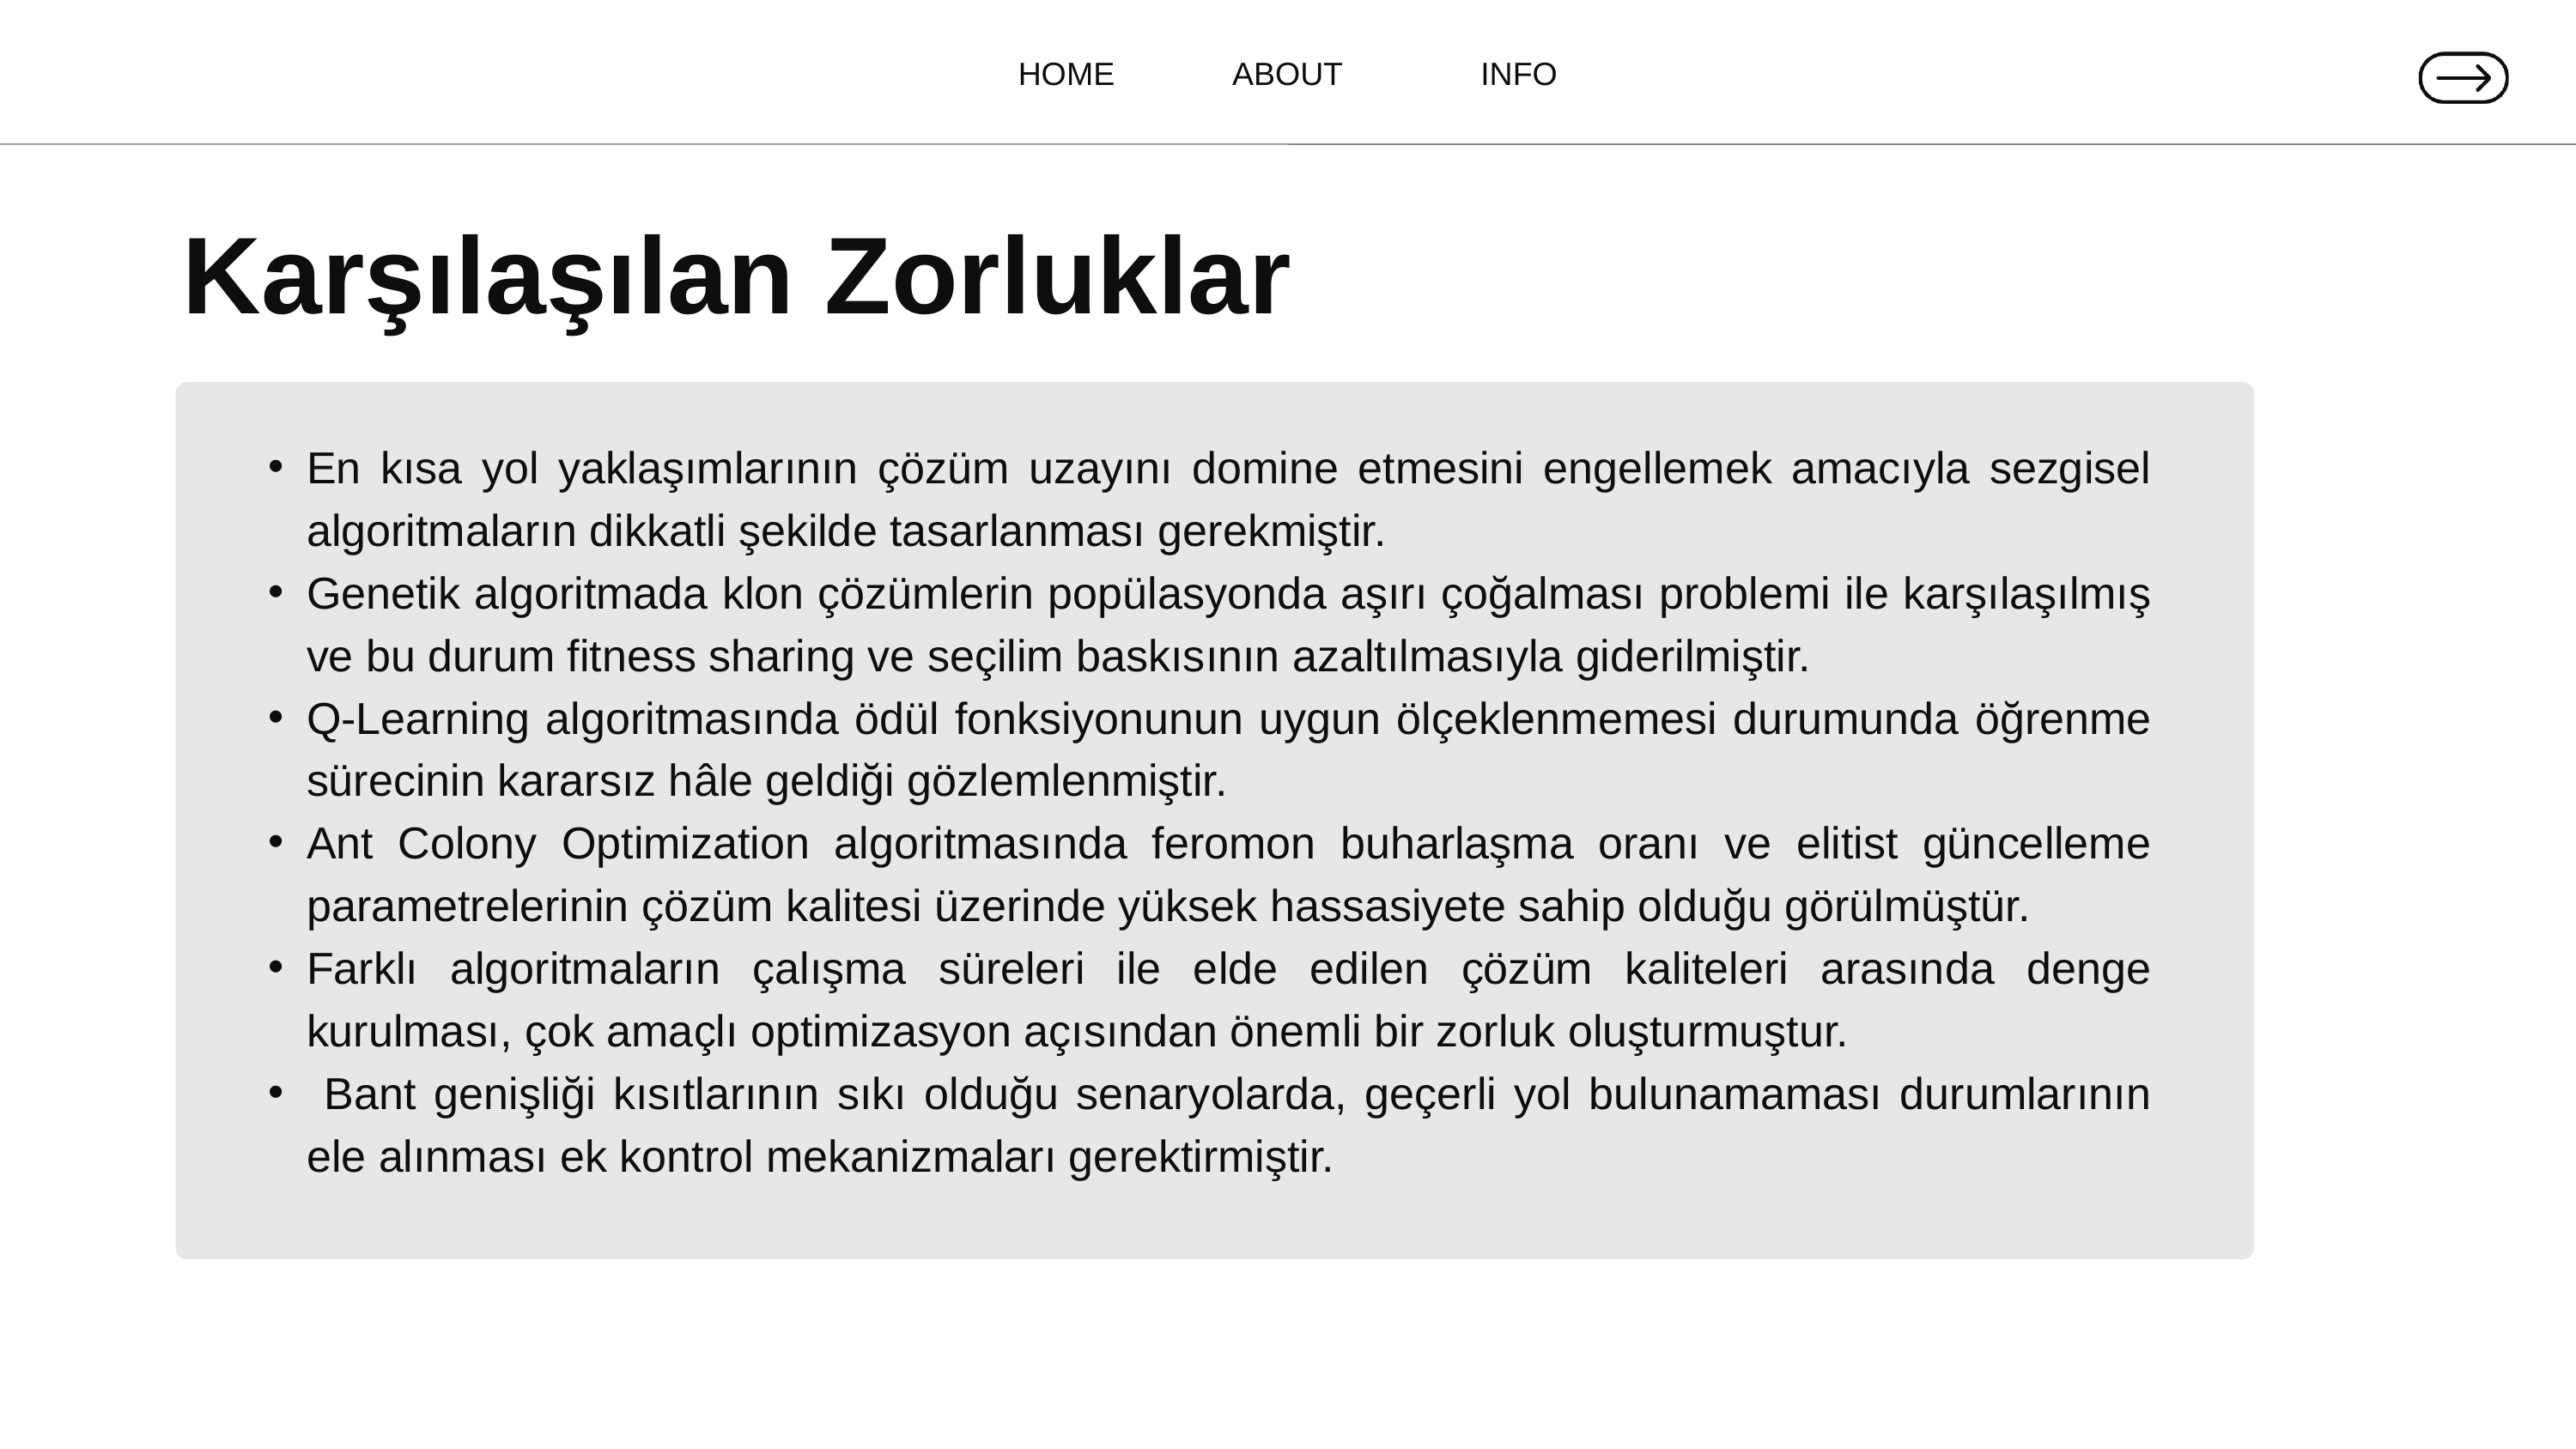

HOME
ABOUT
INFO

Karşılaşılan Zorluklar

En kısa yol yaklaşımlarının çözüm uzayını domine etmesini engellemek amacıyla sezgisel algoritmaların dikkatli şekilde tasarlanması gerekmiştir.
Genetik algoritmada klon çözümlerin popülasyonda aşırı çoğalması problemi ile karşılaşılmış ve bu durum fitness sharing ve seçilim baskısının azaltılmasıyla giderilmiştir.
Q-Learning algoritmasında ödül fonksiyonunun uygun ölçeklenmemesi durumunda öğrenme sürecinin kararsız hâle geldiği gözlemlenmiştir.
Ant Colony Optimization algoritmasında feromon buharlaşma oranı ve elitist güncelleme parametrelerinin çözüm kalitesi üzerinde yüksek hassasiyete sahip olduğu görülmüştür.
Farklı algoritmaların çalışma süreleri ile elde edilen çözüm kaliteleri arasında denge kurulması, çok amaçlı optimizasyon açısından önemli bir zorluk oluşturmuştur.
 Bant genişliği kısıtlarının sıkı olduğu senaryolarda, geçerli yol bulunamaması durumlarının ele alınması ek kontrol mekanizmaları gerektirmiştir.